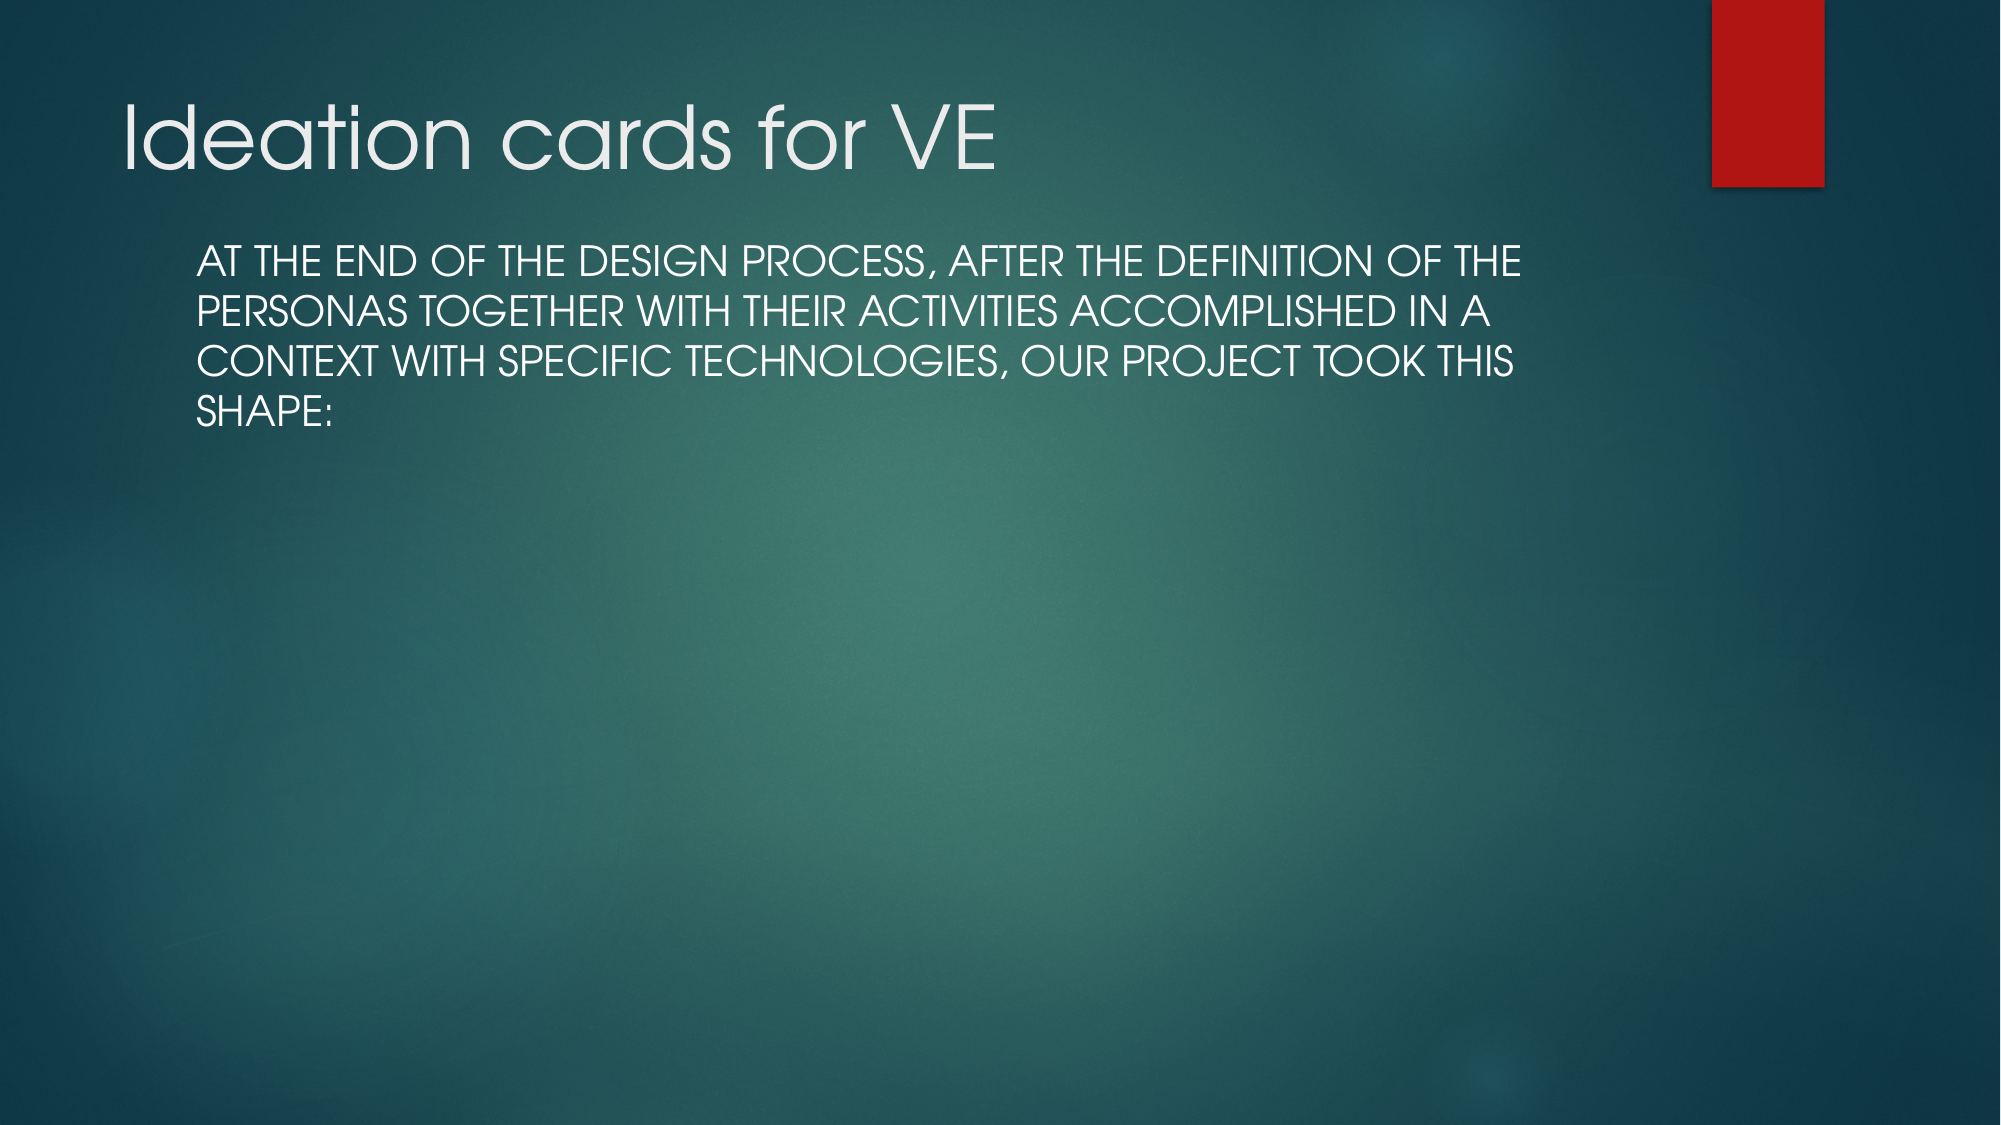

# Ideation cards for VE
AT THE END OF THE DESIGN PROCESS, AFTER THE DEFINITION OF THE PERSONAS TOGETHER WITH THEIR ACTIVITIES ACCOMPLISHED IN A CONTEXT WITH SPECIFIC TECHNOLOGIES, OUR PROJECT TOOK THIS SHAPE: